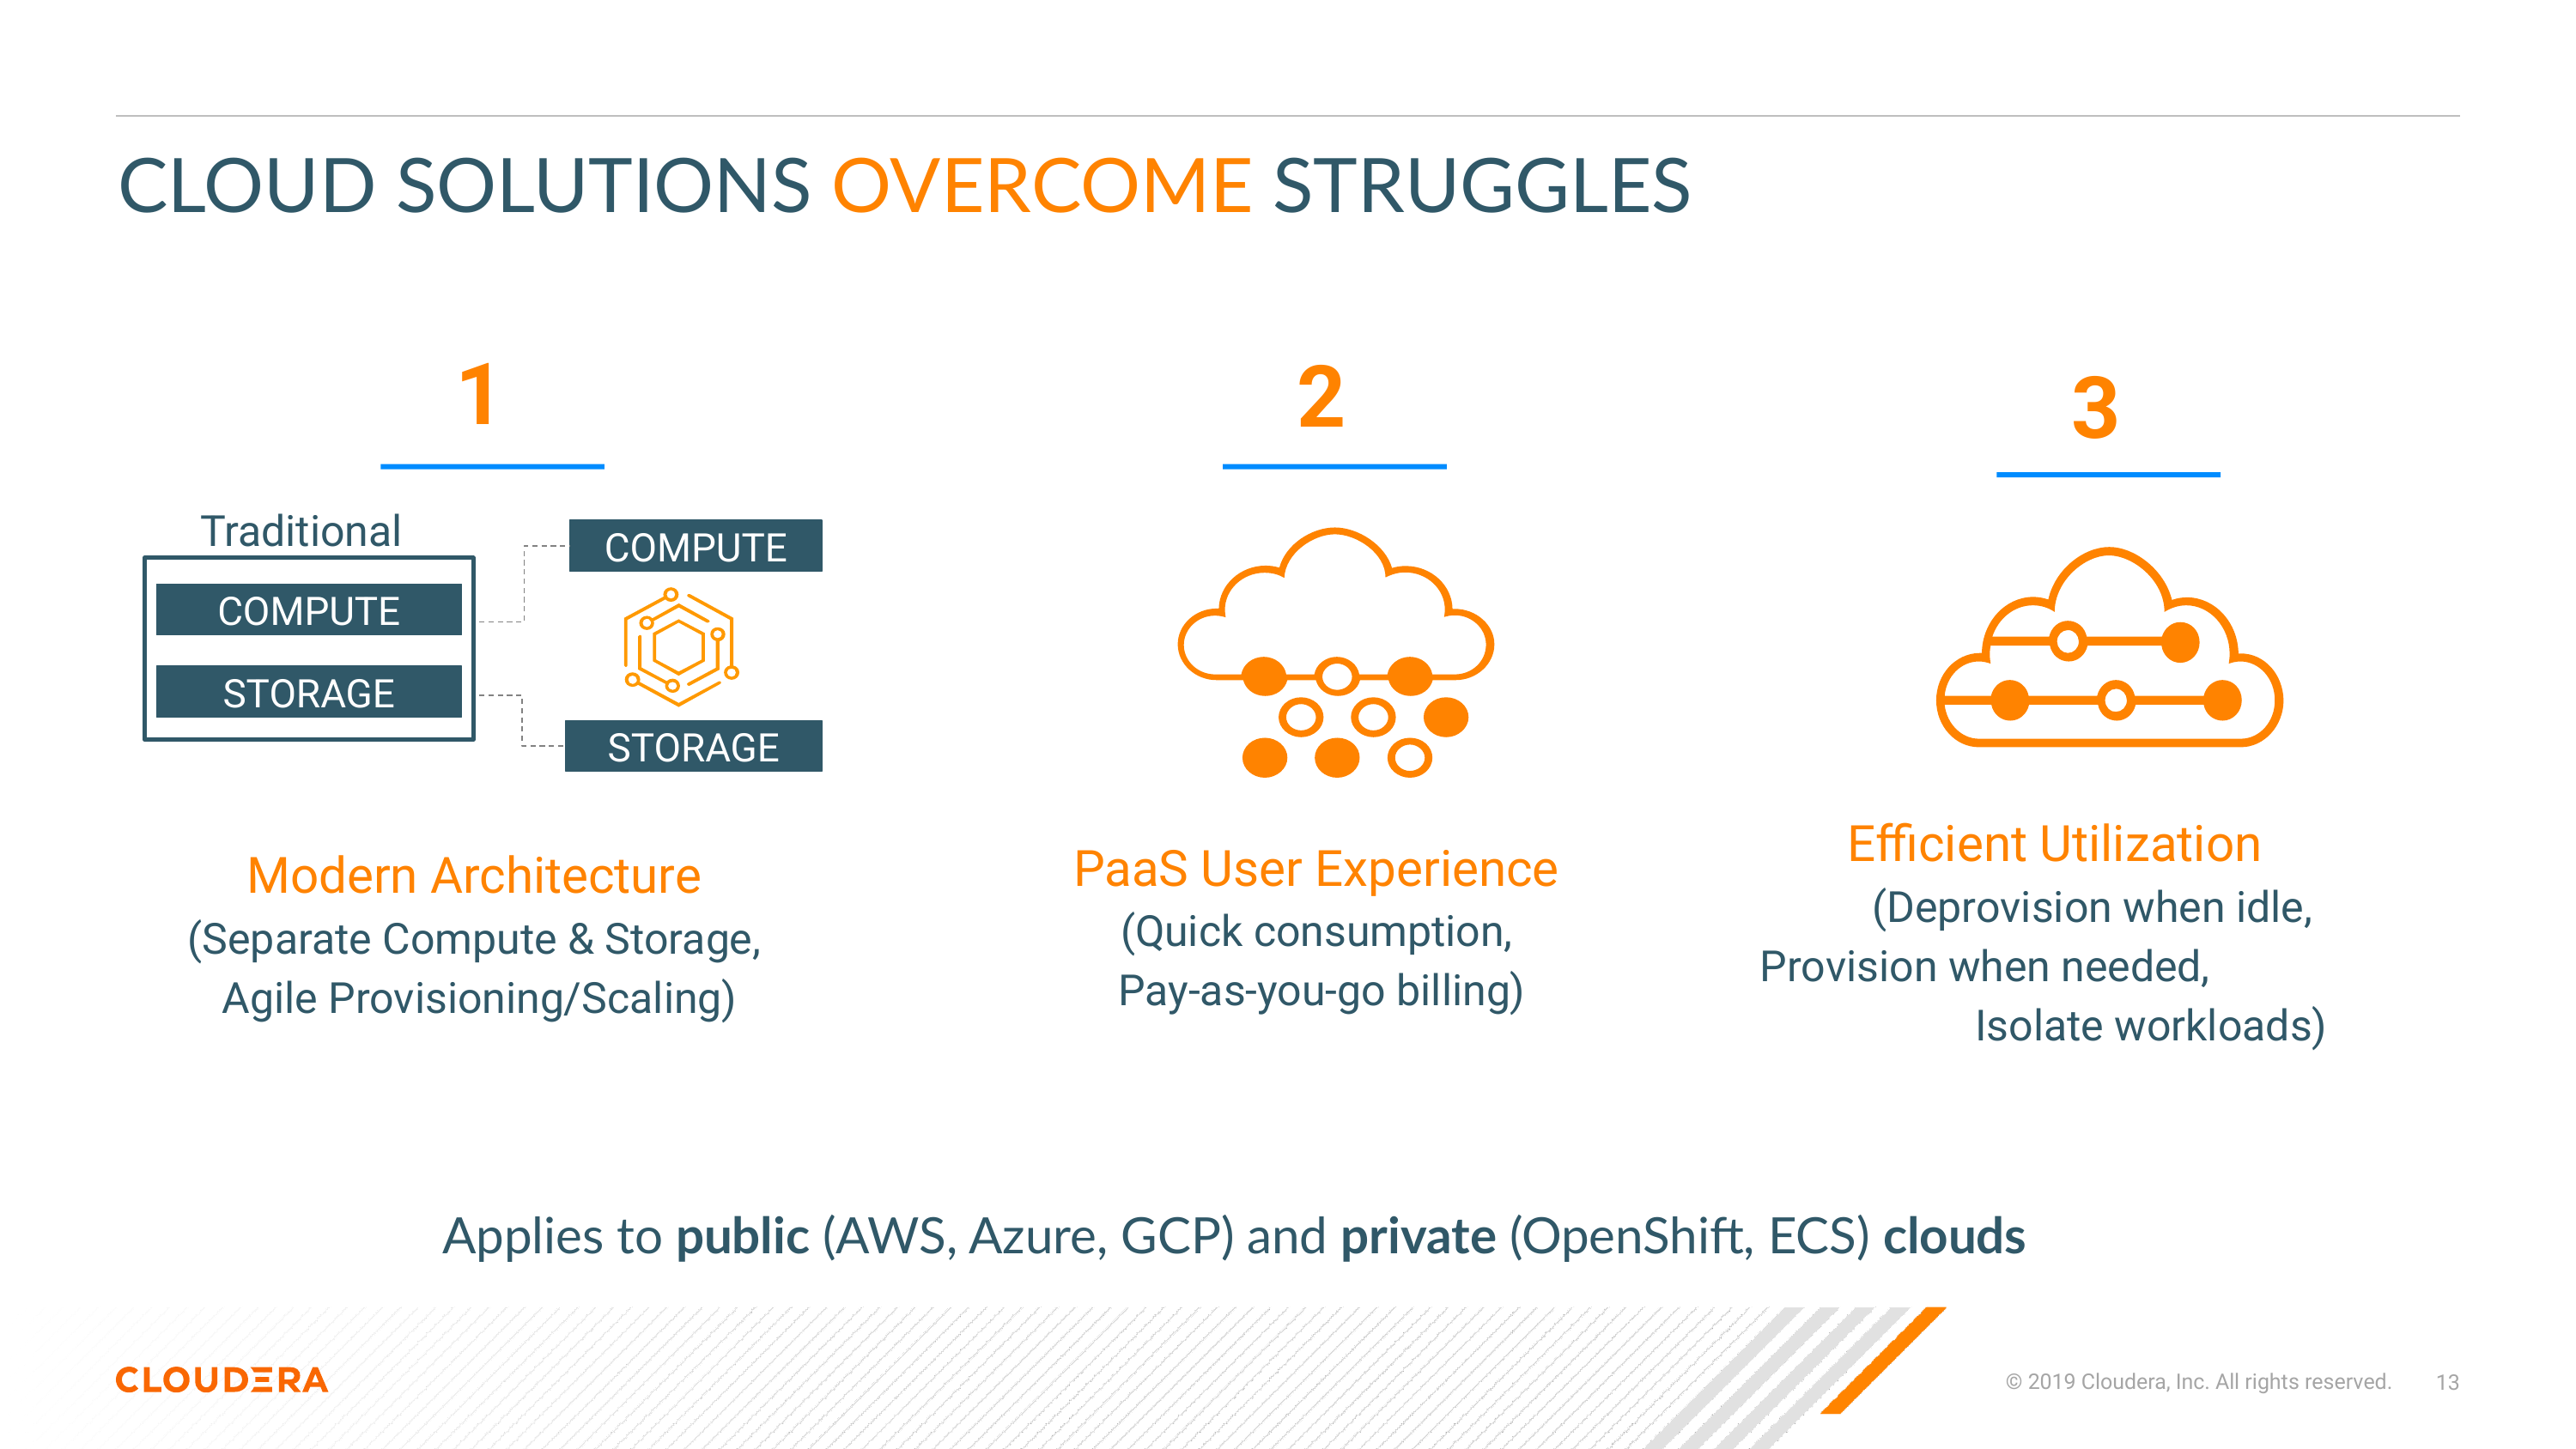

# CLOUD SOLUTIONS OVERCOME STRUGGLES
1
2
3

Traditional
COMPUTE

COMPUTE

STORAGE
STORAGE
Efficient Utilization
(Deprovision when idle,
Provision when needed,                                Isolate workloads)
PaaS User Experience
(Quick consumption,
Pay-as-you-go billing)

Modern Architecture
(Separate Compute & Storage,
Agile Provisioning/Scaling)
      Applies to public (AWS, Azure, GCP) and private (OpenShift, ECS) clouds